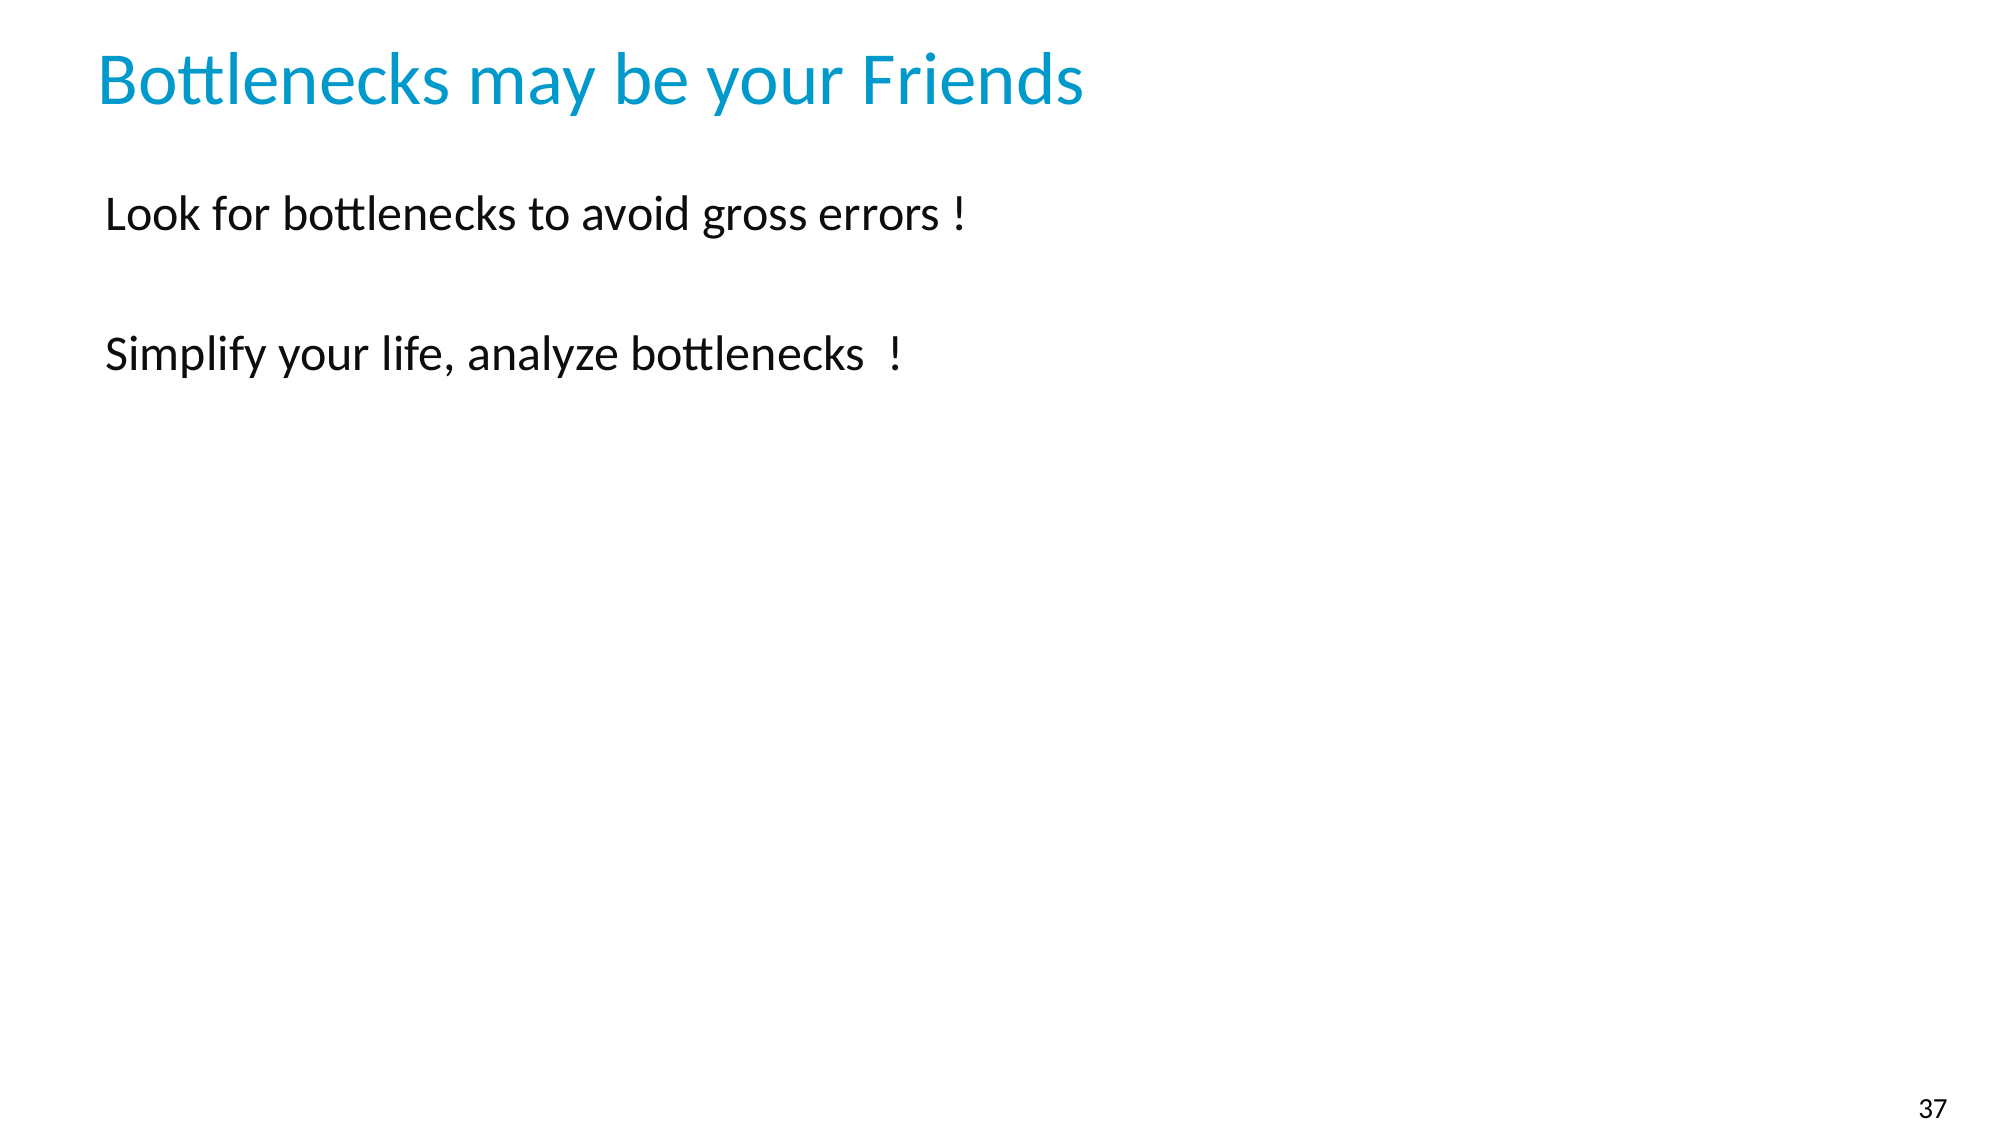

# Bottlenecks may be your Friends
Look for bottlenecks to avoid gross errors !

Simplify your life, analyze bottlenecks  !
37